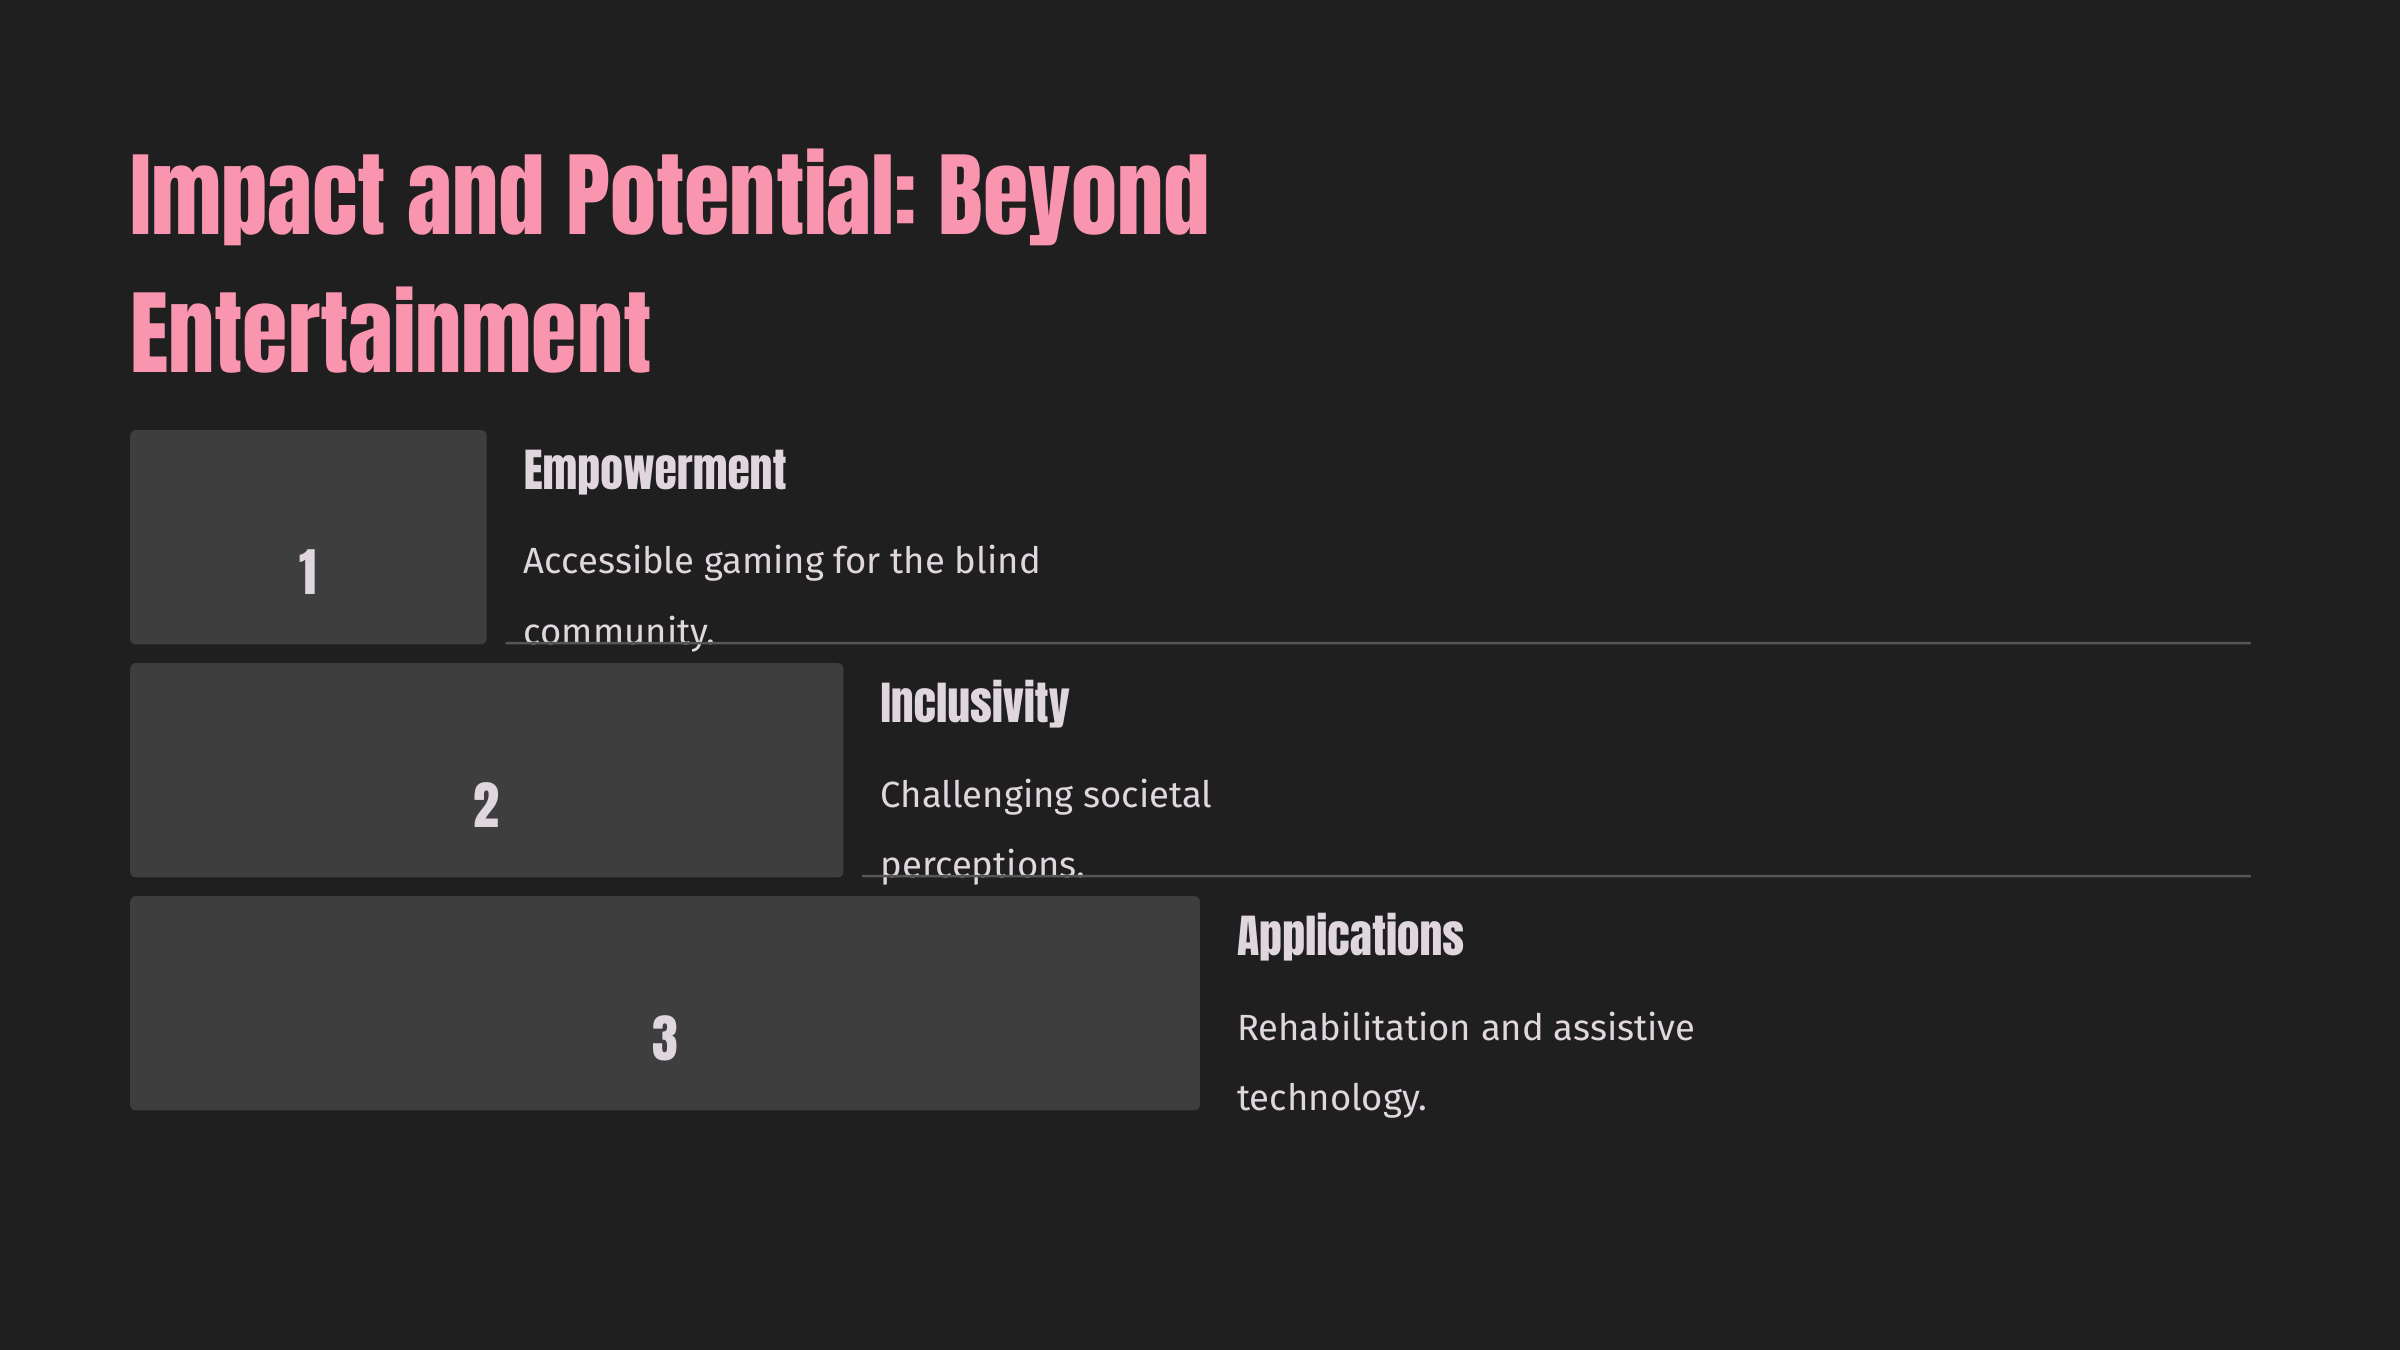

Impact and Potential: Beyond Entertainment
Empowerment

1
Accessible gaming for the blind community.

Inclusivity

2
Challenging societal perceptions.

Applications

3
Rehabilitation and assistive technology.